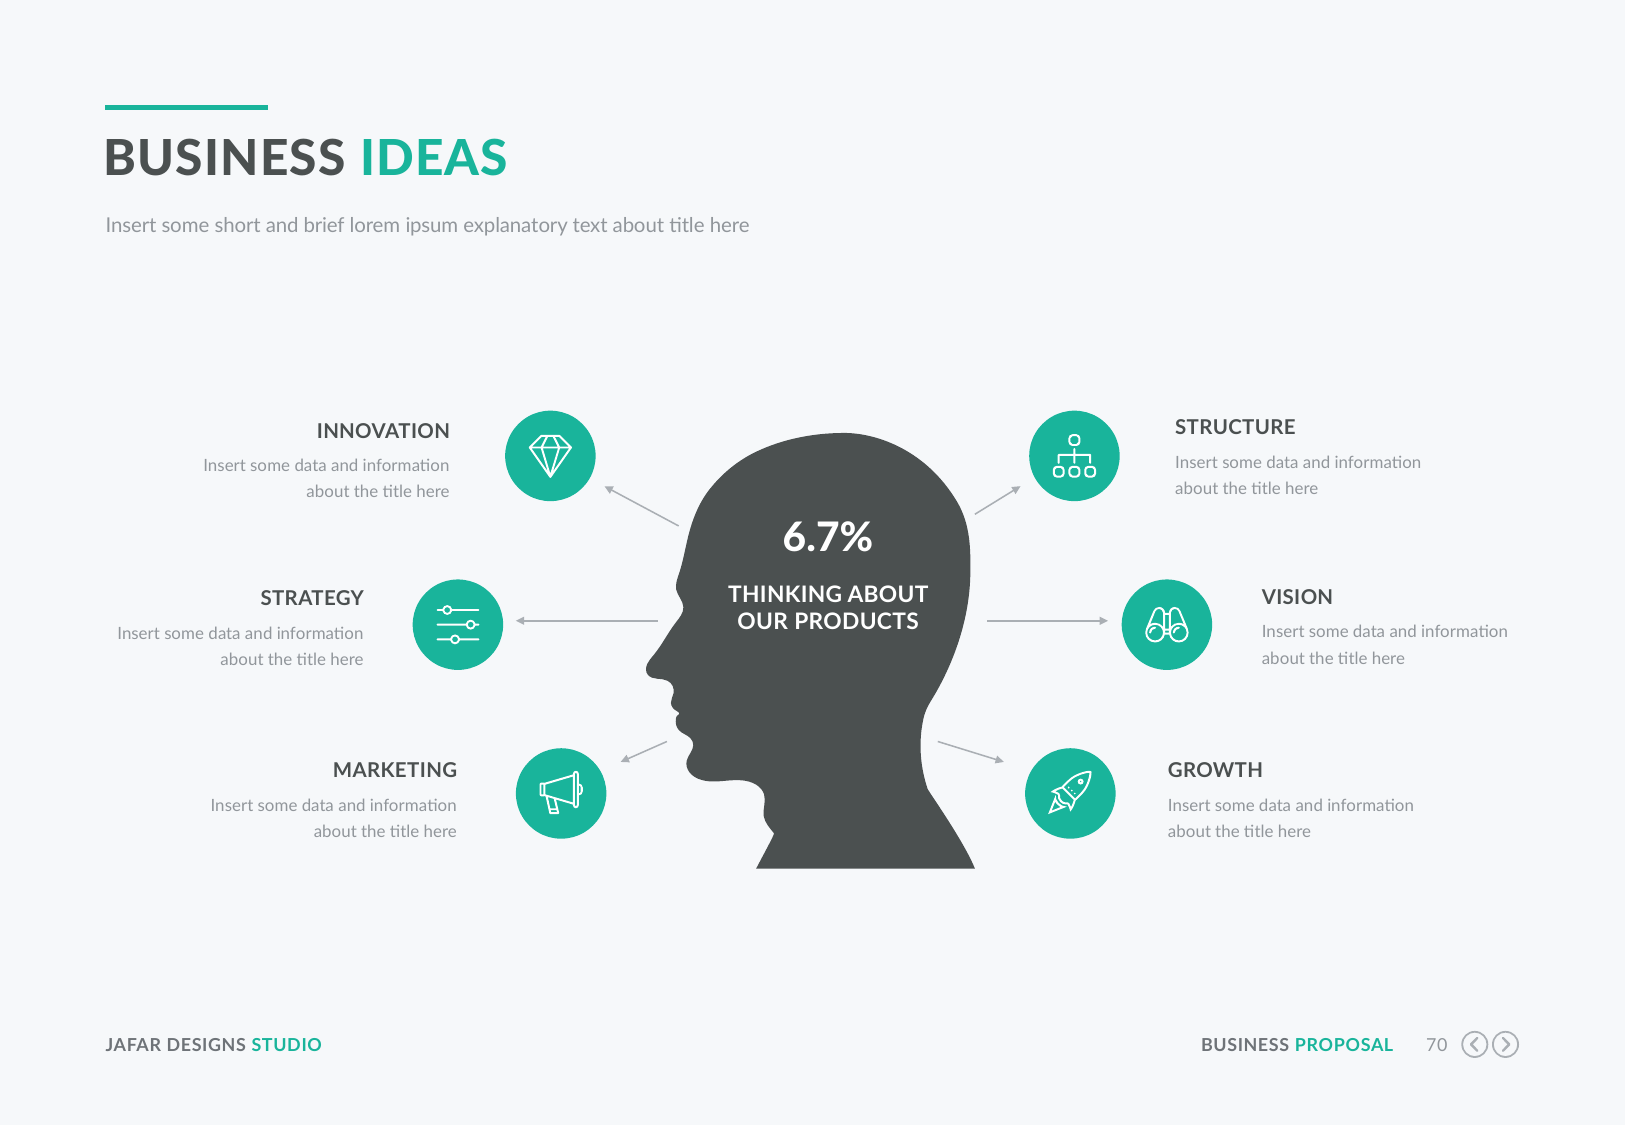

Business ideas
Insert some short and brief lorem ipsum explanatory text about title here

structure
Insert some data and information about the title here
innovation
Insert some data and information about the title here

6.7%

Thinking about our products

vision
Insert some data and information about the title here
strategy
Insert some data and information about the title here

marketing
Insert some data and information about the title here
growth
Insert some data and information about the title here